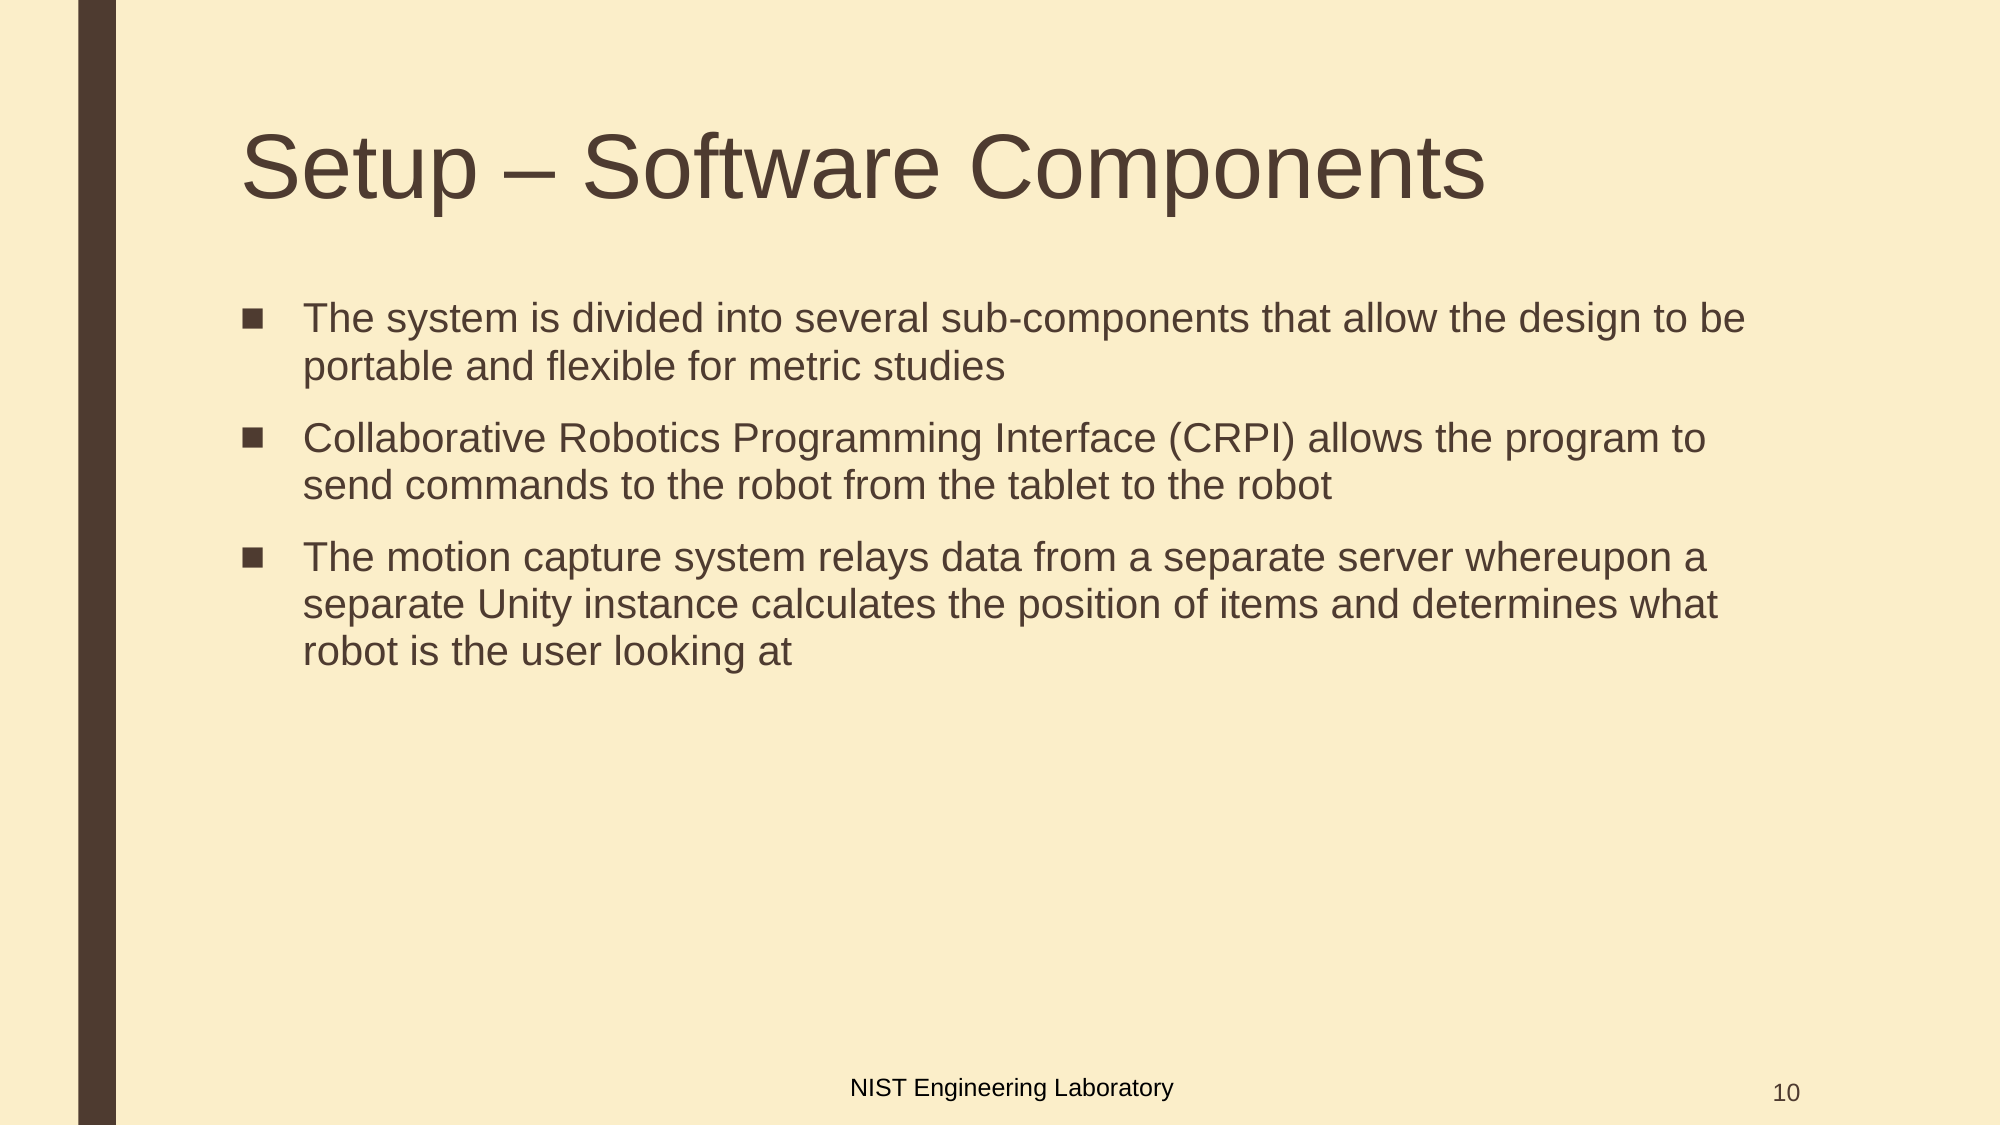

# Setup – Software Components
The system is divided into several sub-components that allow the design to be portable and flexible for metric studies
Collaborative Robotics Programming Interface (CRPI) allows the program to send commands to the robot from the tablet to the robot
The motion capture system relays data from a separate server whereupon a separate Unity instance calculates the position of items and determines what robot is the user looking at
10
NIST Engineering Laboratory